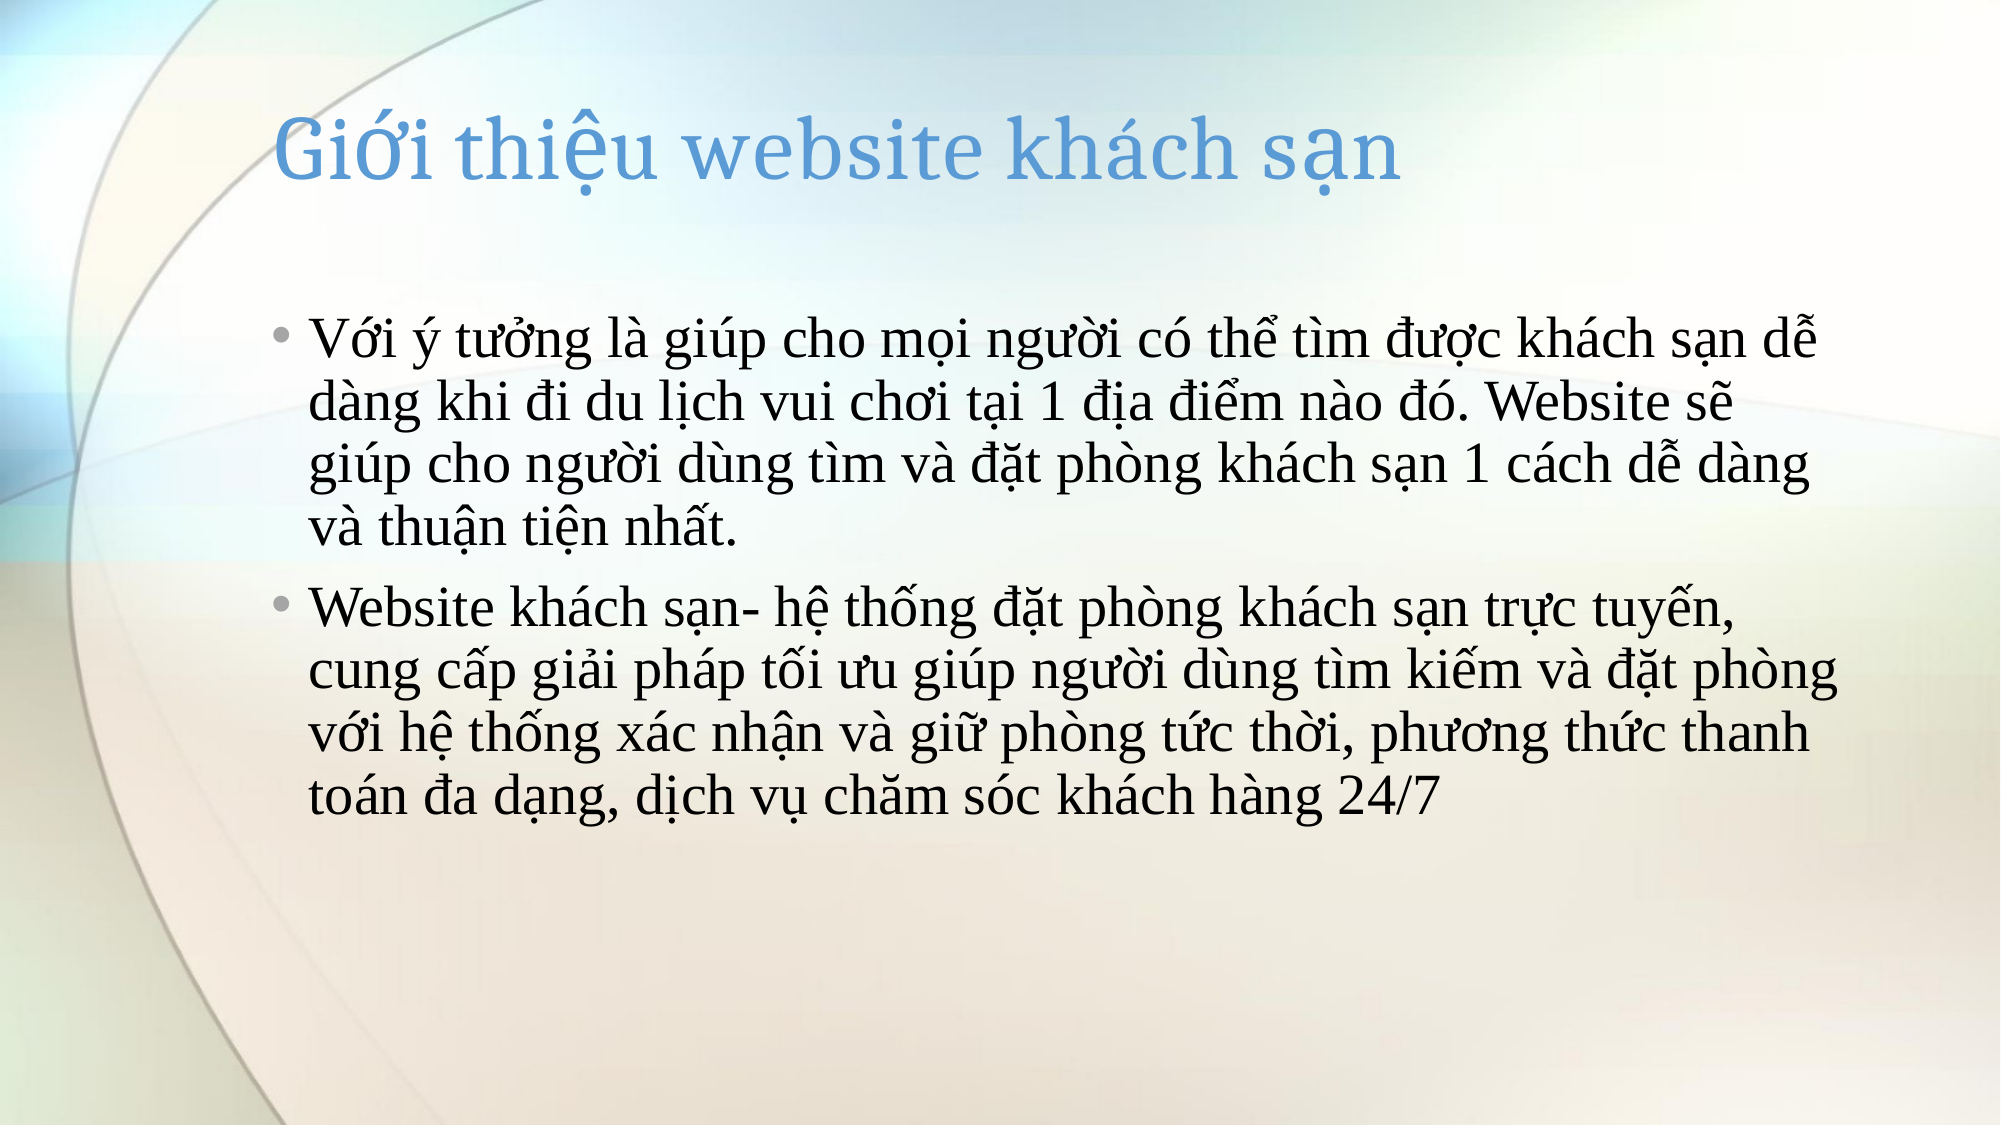

# Giới thiệu website khách sạn
Với ý tưởng là giúp cho mọi người có thể tìm được khách sạn dễ dàng khi đi du lịch vui chơi tại 1 địa điểm nào đó. Website sẽ giúp cho người dùng tìm và đặt phòng khách sạn 1 cách dễ dàng và thuận tiện nhất.
Website khách sạn- hệ thống đặt phòng khách sạn trực tuyến, cung cấp giải pháp tối ưu giúp người dùng tìm kiếm và đặt phòng với hệ thống xác nhận và giữ phòng tức thời, phương thức thanh toán đa dạng, dịch vụ chăm sóc khách hàng 24/7